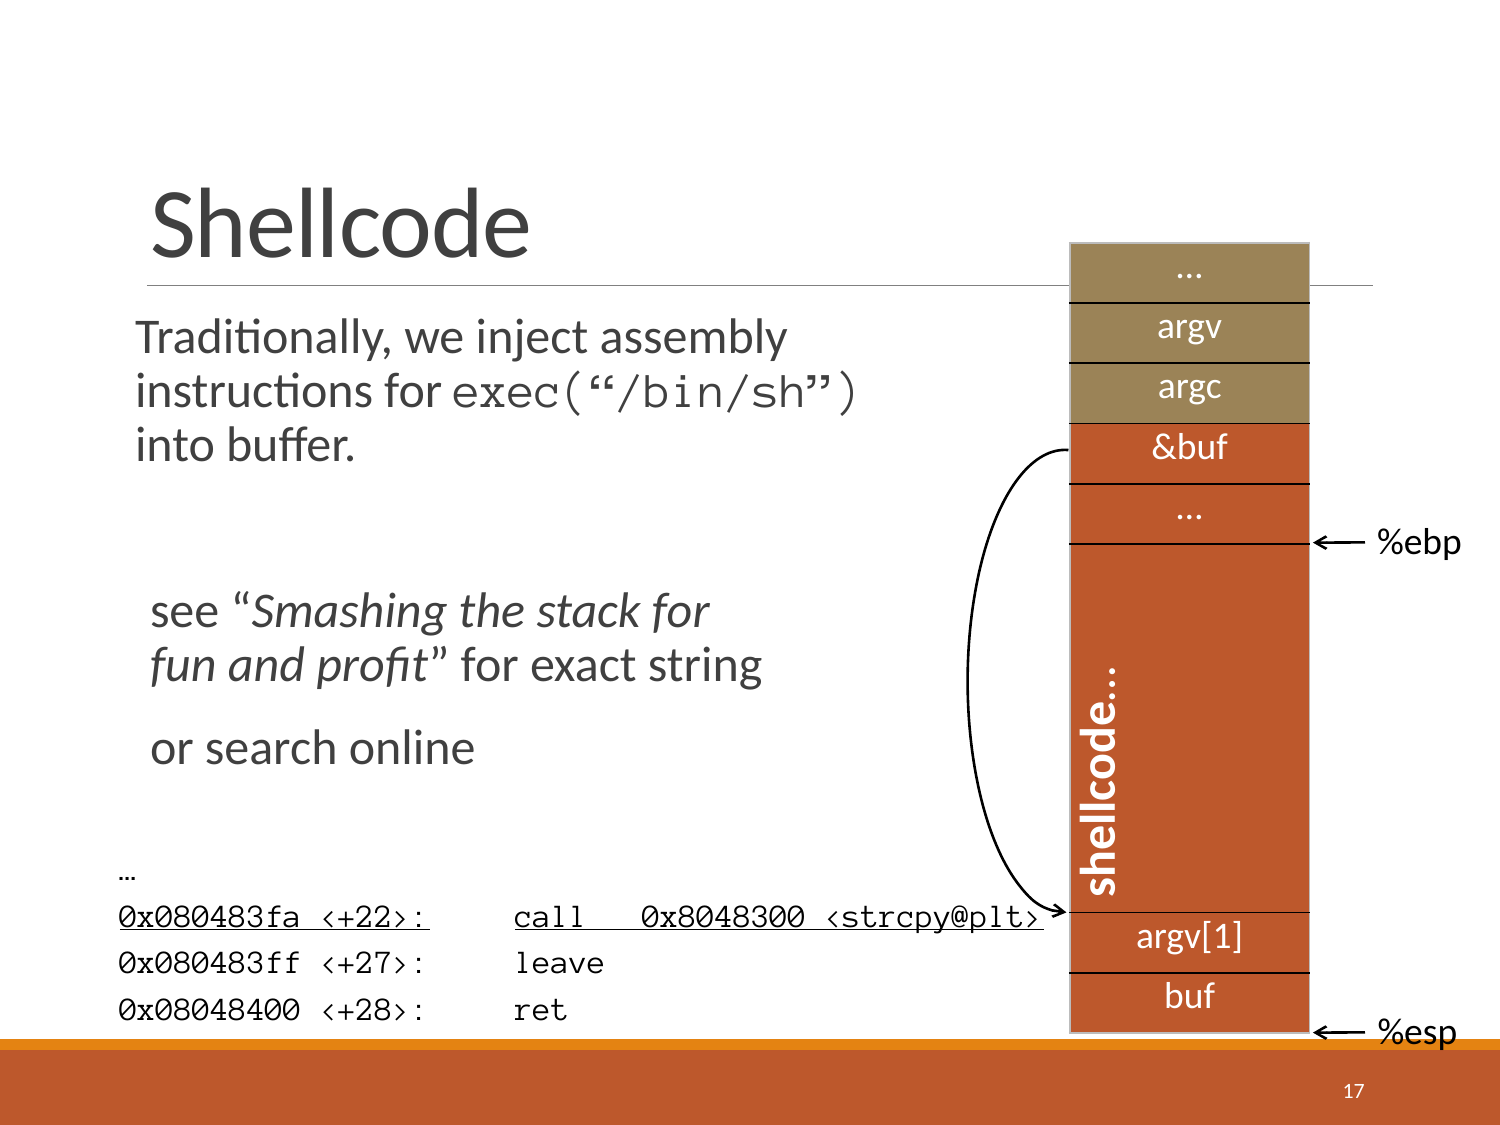

# Shellcode

   …
   0x080483fa <+22>:	call   0x8048300 <strcpy@plt>
   0x080483ff <+27>:	leave
   0x08048400 <+28>:	ret
| … |
| --- |
| argv |
| argc |
| &buf |
| … |
| shellcode… |
| argv[1] |
| buf |
Traditionally, we inject assembly
instructions for exec(“/bin/sh”)
into buffer.

see “Smashing the stack for
fun and profit” for exact string
or search online

%ebp
%esp
17